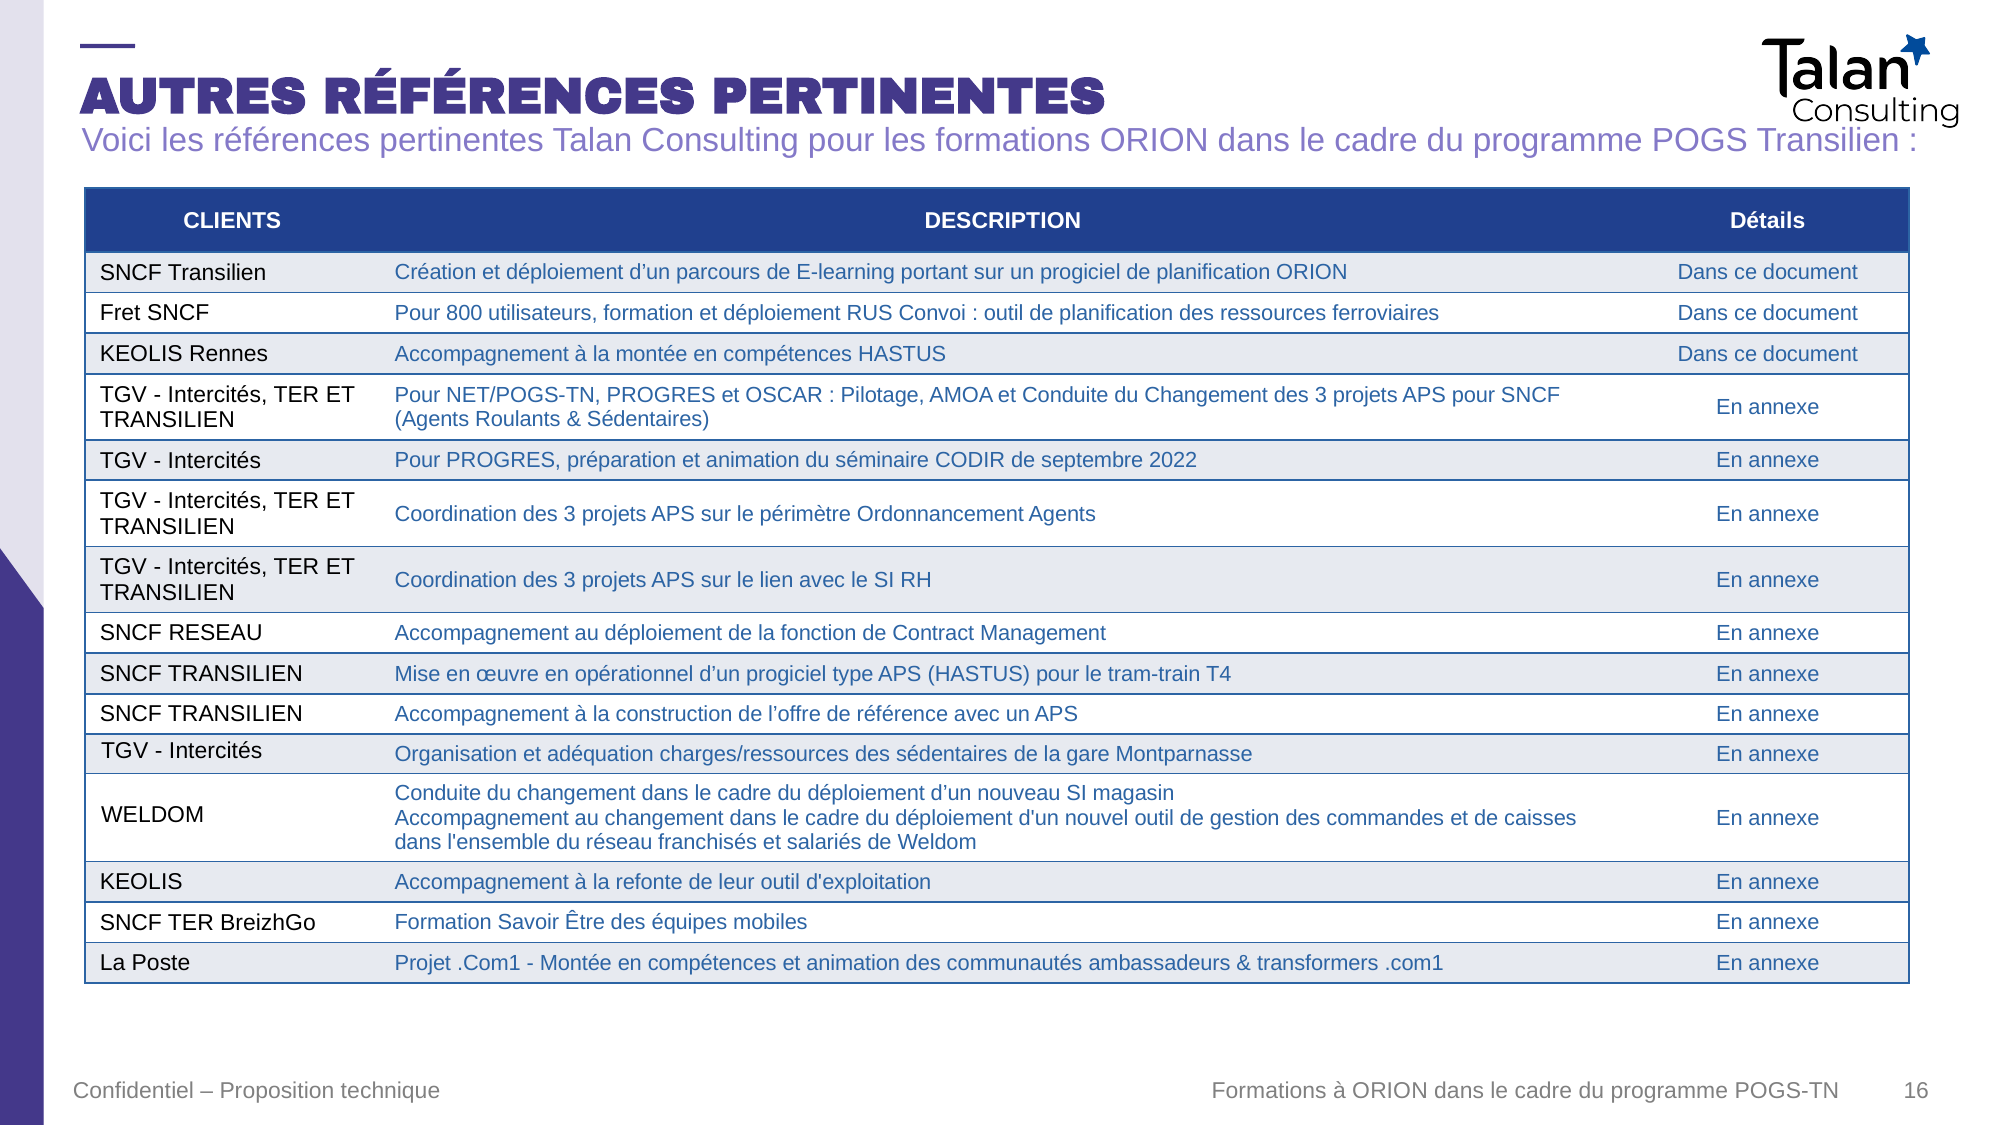

# AUTRES RÉFÉRENCES PERTINENTES
Voici les références pertinentes Talan Consulting pour les formations ORION dans le cadre du programme POGS Transilien :
| CLIENTS | DESCRIPTION | Détails |
| --- | --- | --- |
| SNCF Transilien | Création et déploiement d’un parcours de E-learning portant sur un progiciel de planification ORION | Dans ce document |
| Fret SNCF | Pour 800 utilisateurs, formation et déploiement RUS Convoi : outil de planification des ressources ferroviaires | Dans ce document |
| KEOLIS Rennes | Accompagnement à la montée en compétences HASTUS | Dans ce document |
| TGV - Intercités, TER ET TRANSILIEN | Pour NET/POGS-TN, PROGRES et OSCAR : Pilotage, AMOA et Conduite du Changement des 3 projets APS pour SNCF (Agents Roulants & Sédentaires) | En annexe |
| TGV - Intercités | Pour PROGRES, préparation et animation du séminaire CODIR de septembre 2022 | En annexe |
| TGV - Intercités, TER ET TRANSILIEN | Coordination des 3 projets APS sur le périmètre Ordonnancement Agents | En annexe |
| TGV - Intercités, TER ET TRANSILIEN | Coordination des 3 projets APS sur le lien avec le SI RH | En annexe |
| SNCF RESEAU | Accompagnement au déploiement de la fonction de Contract Management | En annexe |
| SNCF TRANSILIEN | Mise en œuvre en opérationnel d’un progiciel type APS (HASTUS) pour le tram-train T4 | En annexe |
| SNCF TRANSILIEN | Accompagnement à la construction de l’offre de référence avec un APS | En annexe |
| TGV - Intercités | Organisation et adéquation charges/ressources des sédentaires de la gare Montparnasse | En annexe |
| WELDOM | Conduite du changement dans le cadre du déploiement d’un nouveau SI magasin Accompagnement au changement dans le cadre du déploiement d'un nouvel outil de gestion des commandes et de caisses dans l'ensemble du réseau franchisés et salariés de Weldom | En annexe |
| KEOLIS | Accompagnement à la refonte de leur outil d'exploitation | En annexe |
| SNCF TER BreizhGo | Formation Savoir Être des équipes mobiles | En annexe |
| La Poste | Projet .Com1 - Montée en compétences et animation des communautés ambassadeurs & transformers .com1 | En annexe |